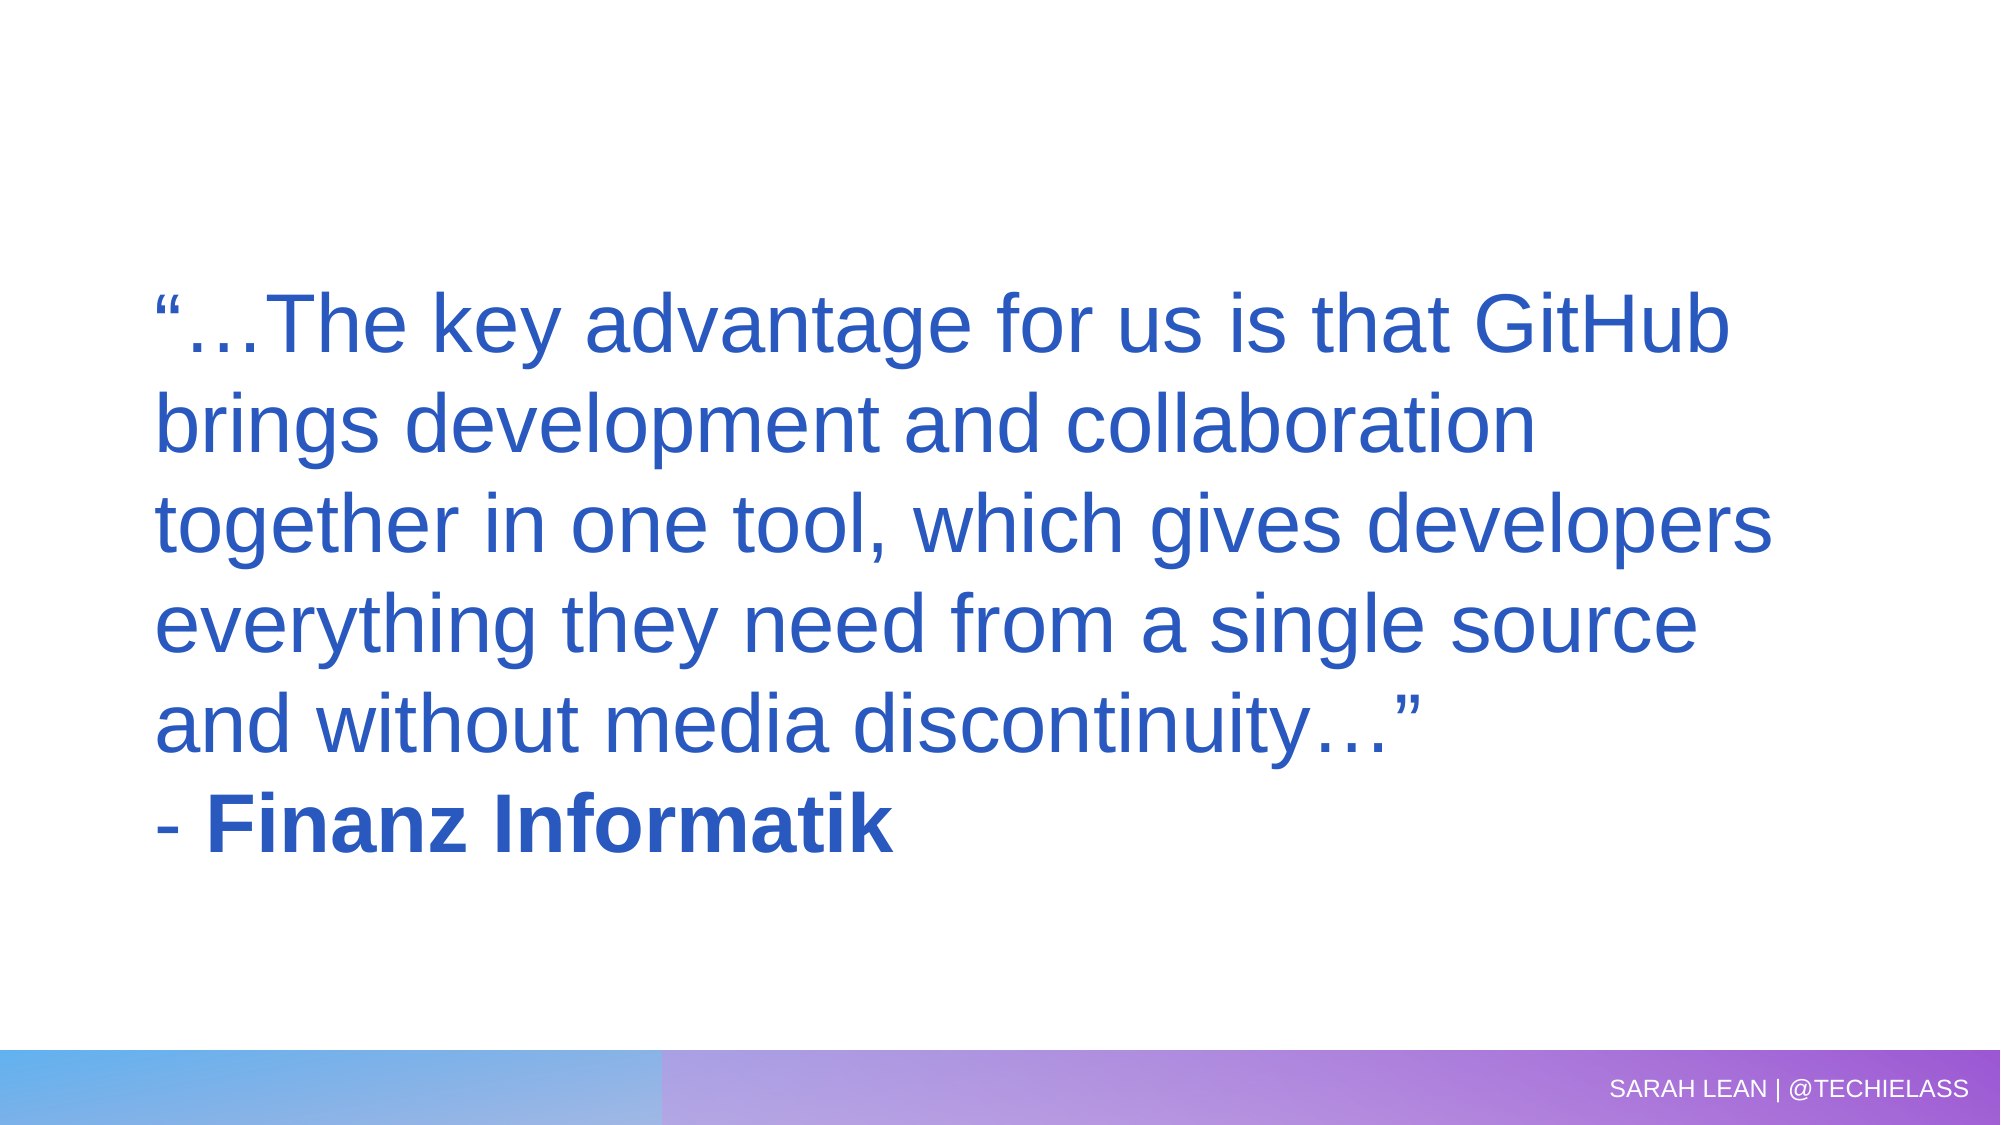

#
“…The key advantage for us is that GitHub brings development and collaboration together in one tool, which gives developers everything they need from a single source and without media discontinuity…”
- Finanz Informatik